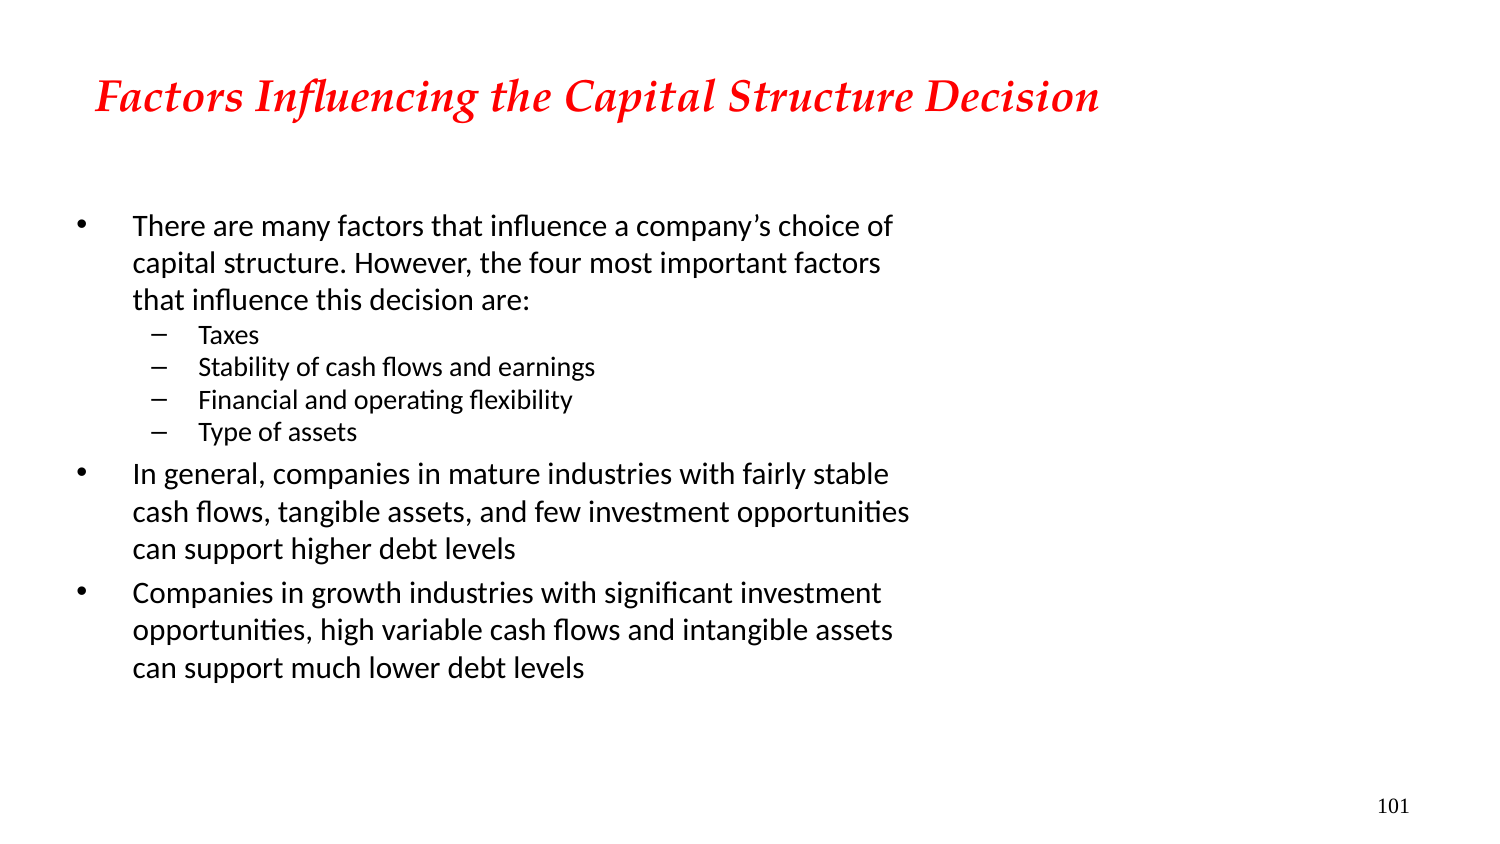

# Factors Influencing the Capital Structure Decision
There are many factors that influence a company’s choice of capital structure. However, the four most important factors that influence this decision are:
Taxes
Stability of cash flows and earnings
Financial and operating flexibility
Type of assets
In general, companies in mature industries with fairly stable cash flows, tangible assets, and few investment opportunities can support higher debt levels
Companies in growth industries with significant investment opportunities, high variable cash flows and intangible assets can support much lower debt levels
101